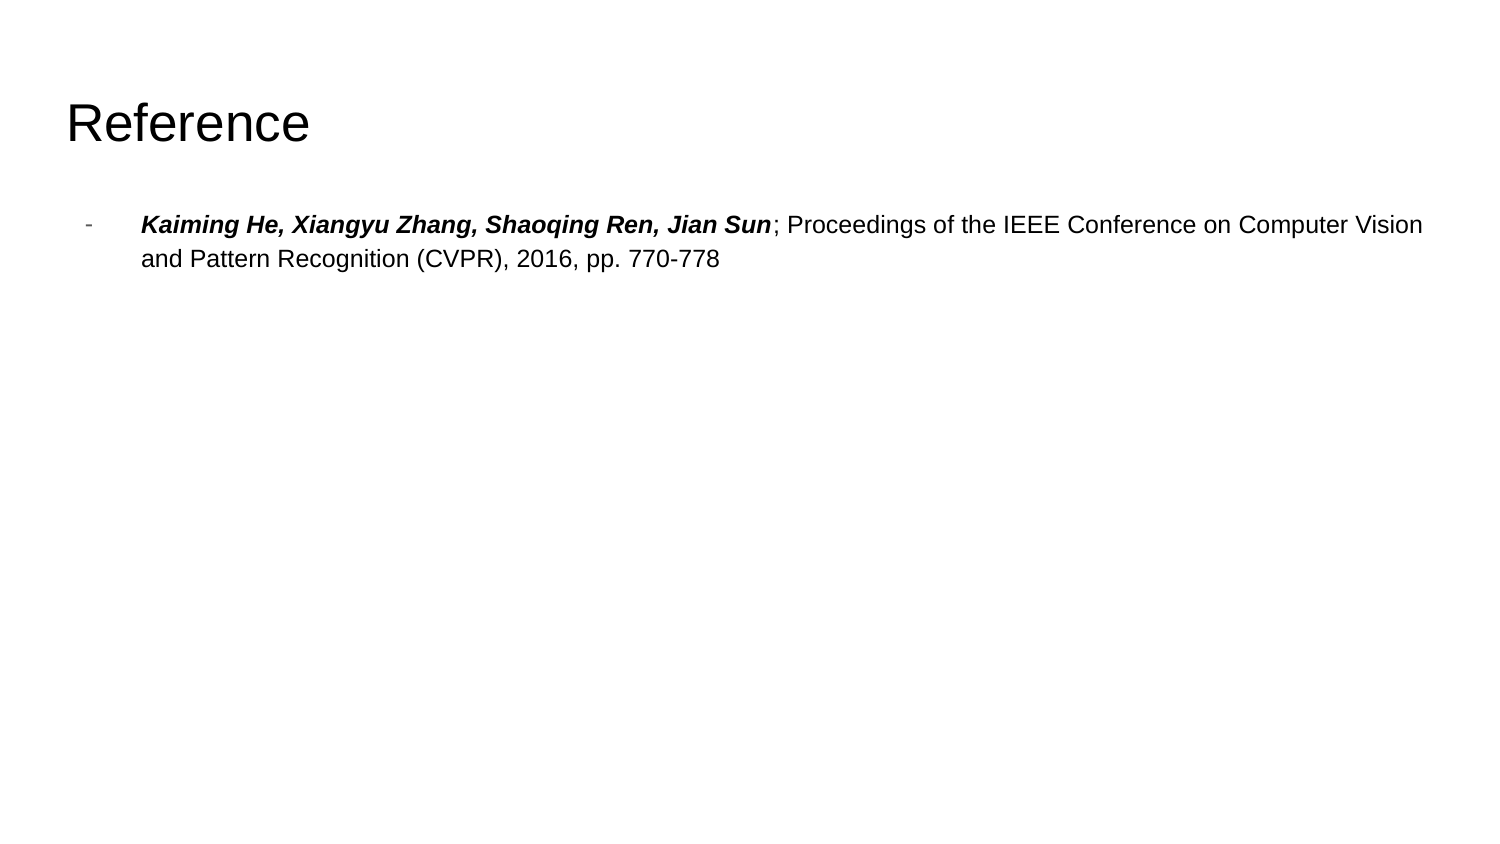

# Reference
Kaiming He, Xiangyu Zhang, Shaoqing Ren, Jian Sun; Proceedings of the IEEE Conference on Computer Vision and Pattern Recognition (CVPR), 2016, pp. 770-778